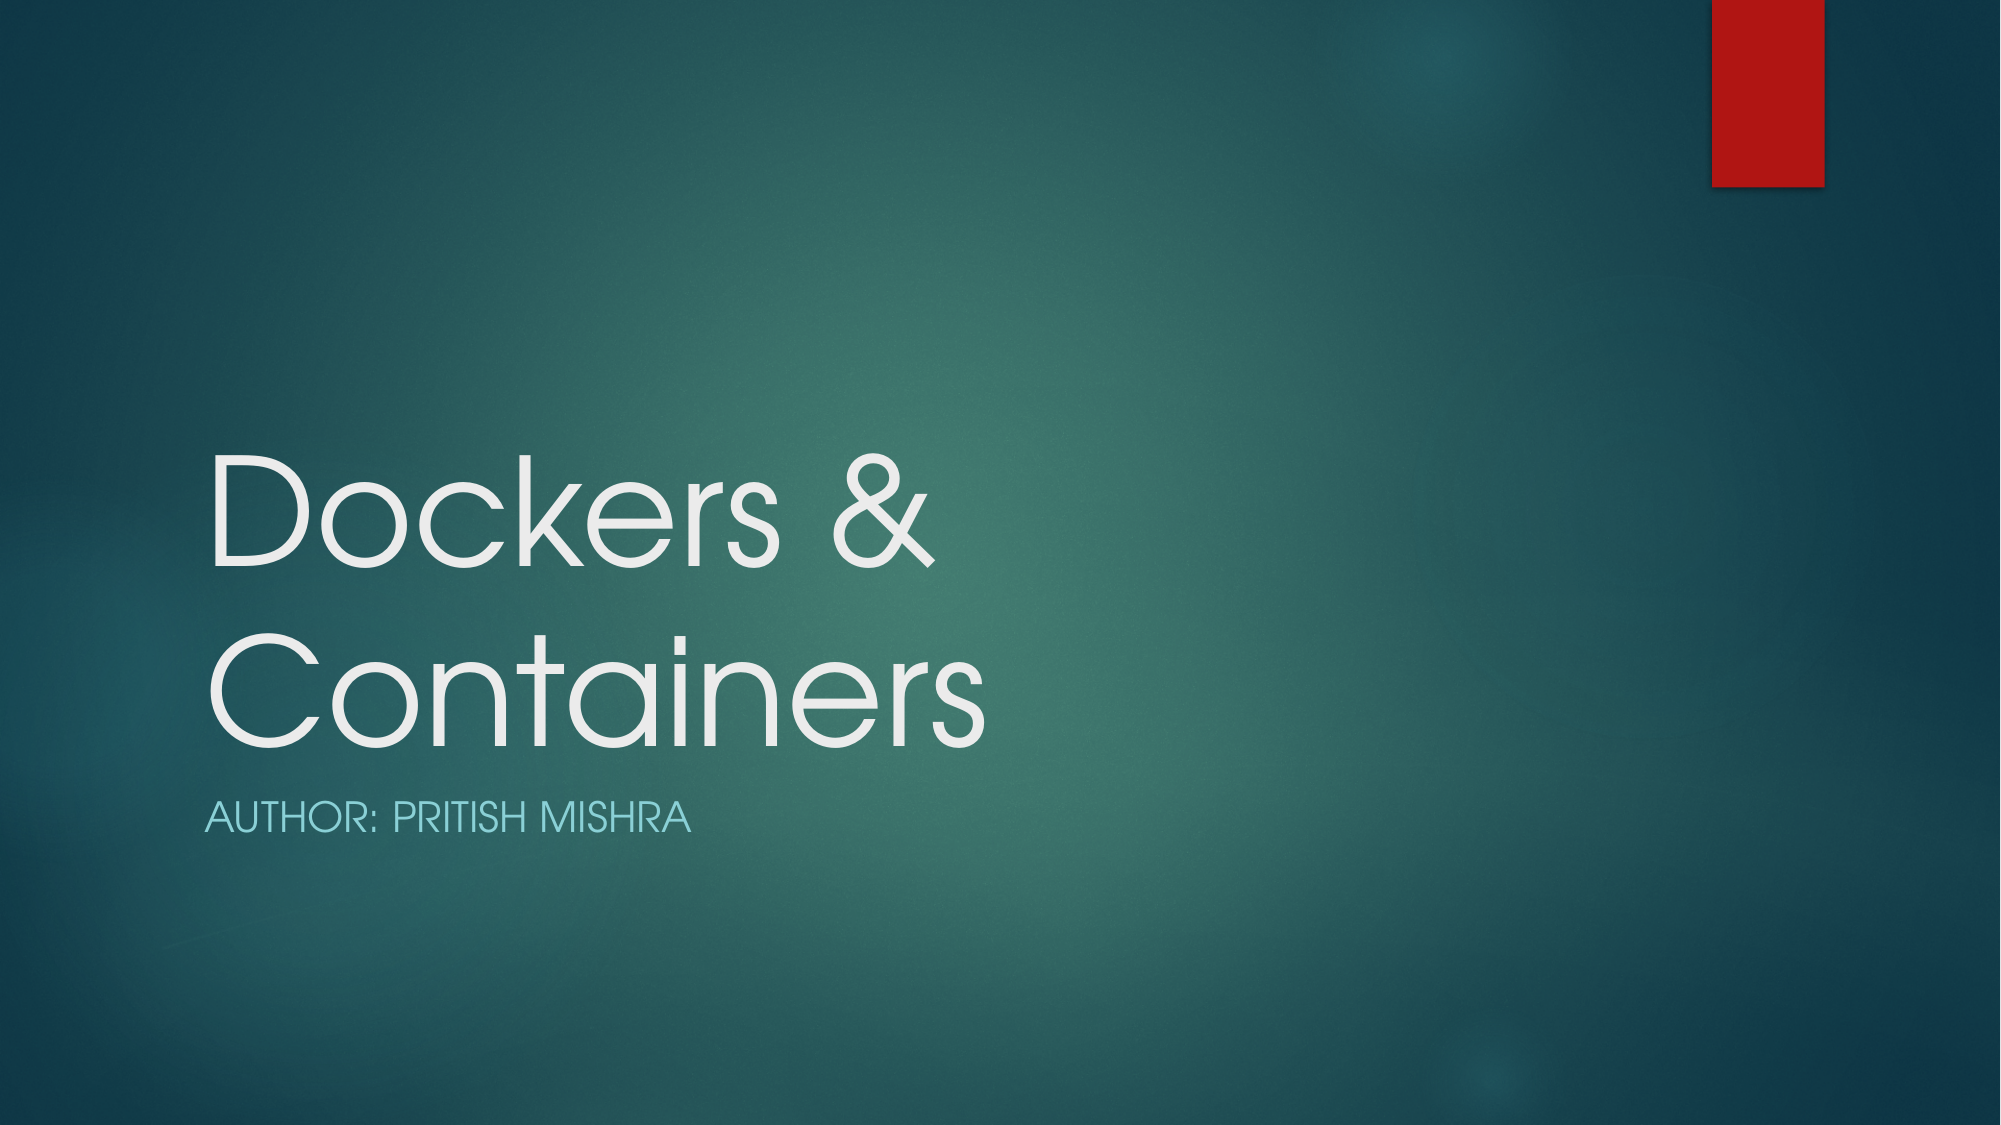

# Dockers & Containers
Author: Pritish Mishra